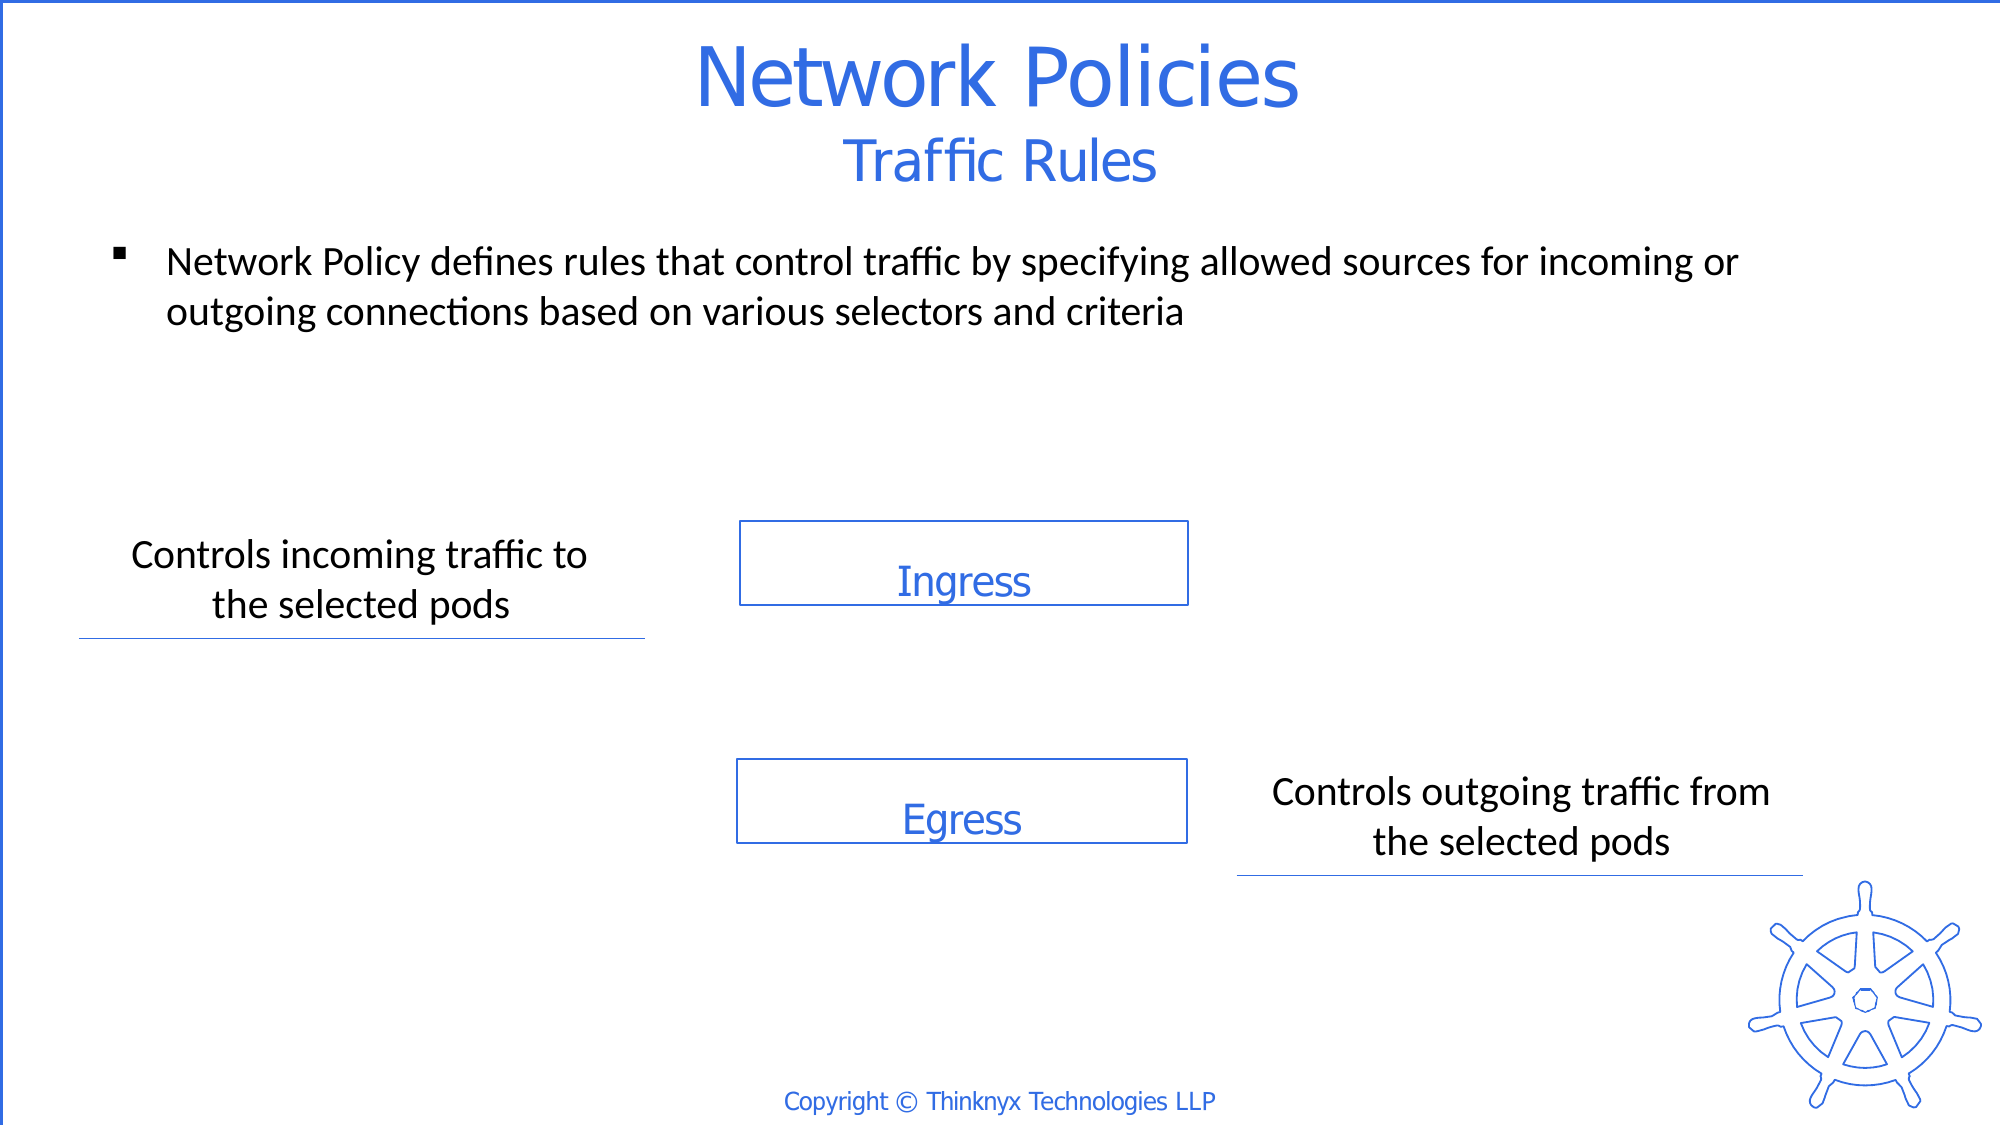

# Network Policies
Traffic Rules
Network Policy defines rules that control traffic by specifying allowed sources for incoming or outgoing connections based on various selectors and criteria
Ingress
Controls incoming traffic to the selected pods

Egress
Controls outgoing traffic from
the selected pods
Copyright © Thinknyx Technologies LLP